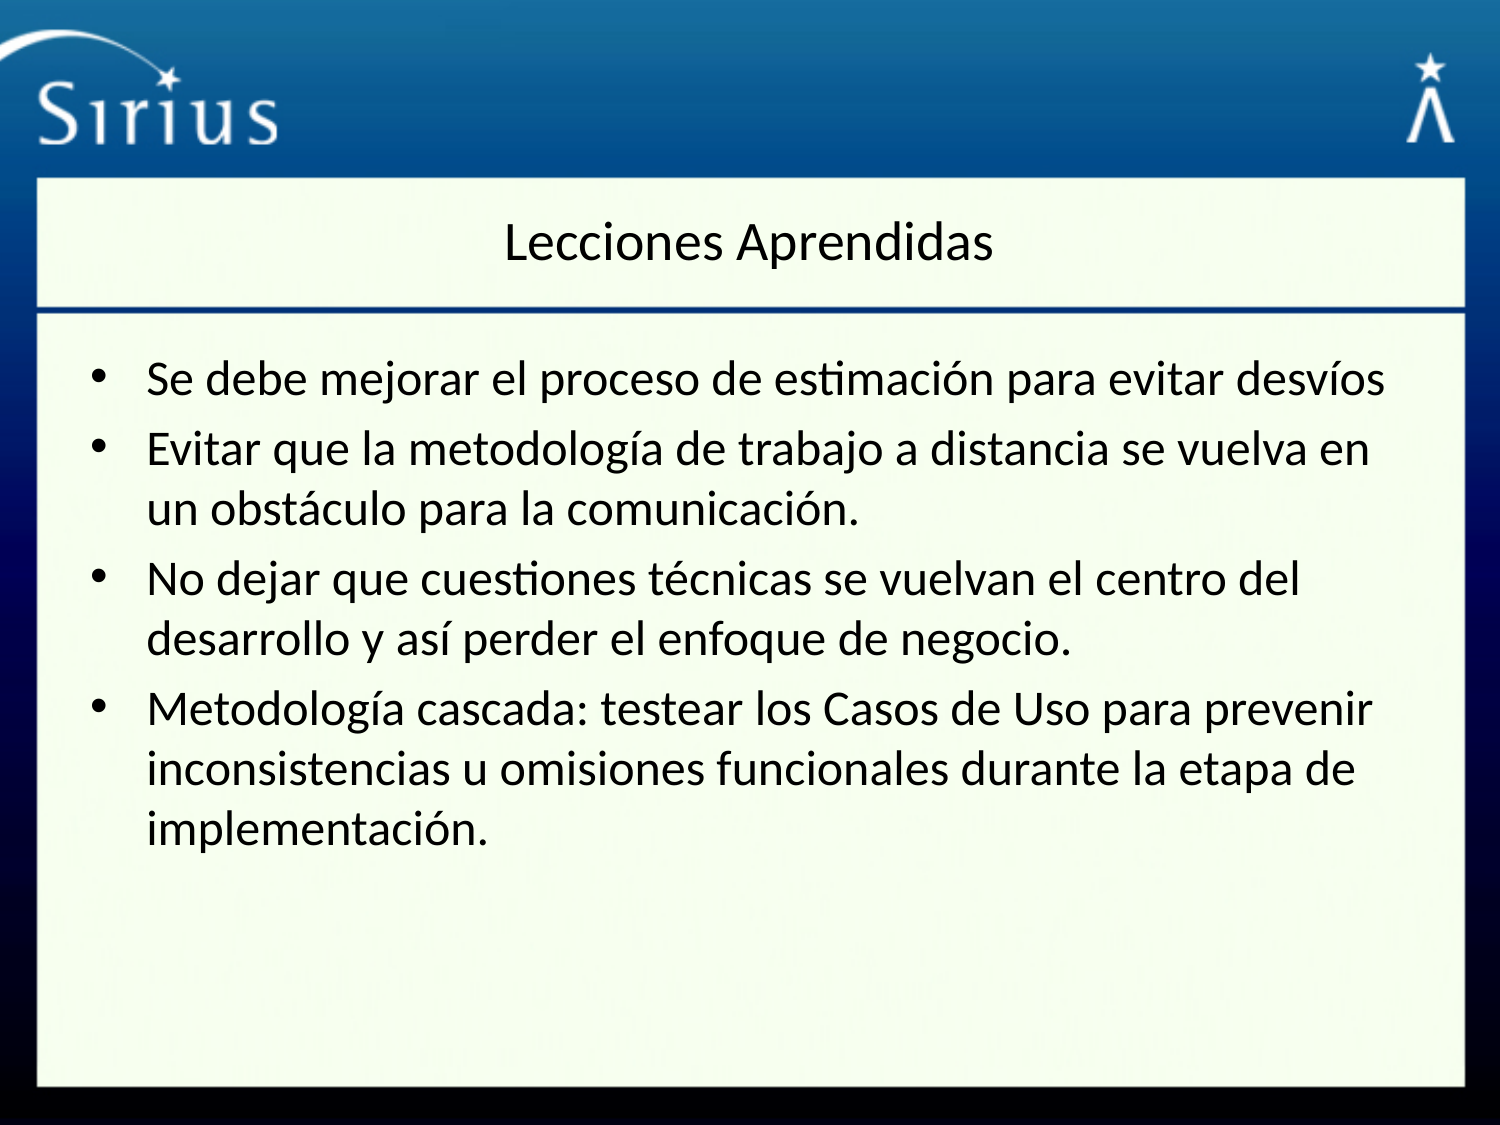

# Lecciones Aprendidas
Se debe mejorar el proceso de estimación para evitar desvíos
Evitar que la metodología de trabajo a distancia se vuelva en un obstáculo para la comunicación.
No dejar que cuestiones técnicas se vuelvan el centro del desarrollo y así perder el enfoque de negocio.
Metodología cascada: testear los Casos de Uso para prevenir inconsistencias u omisiones funcionales durante la etapa de implementación.